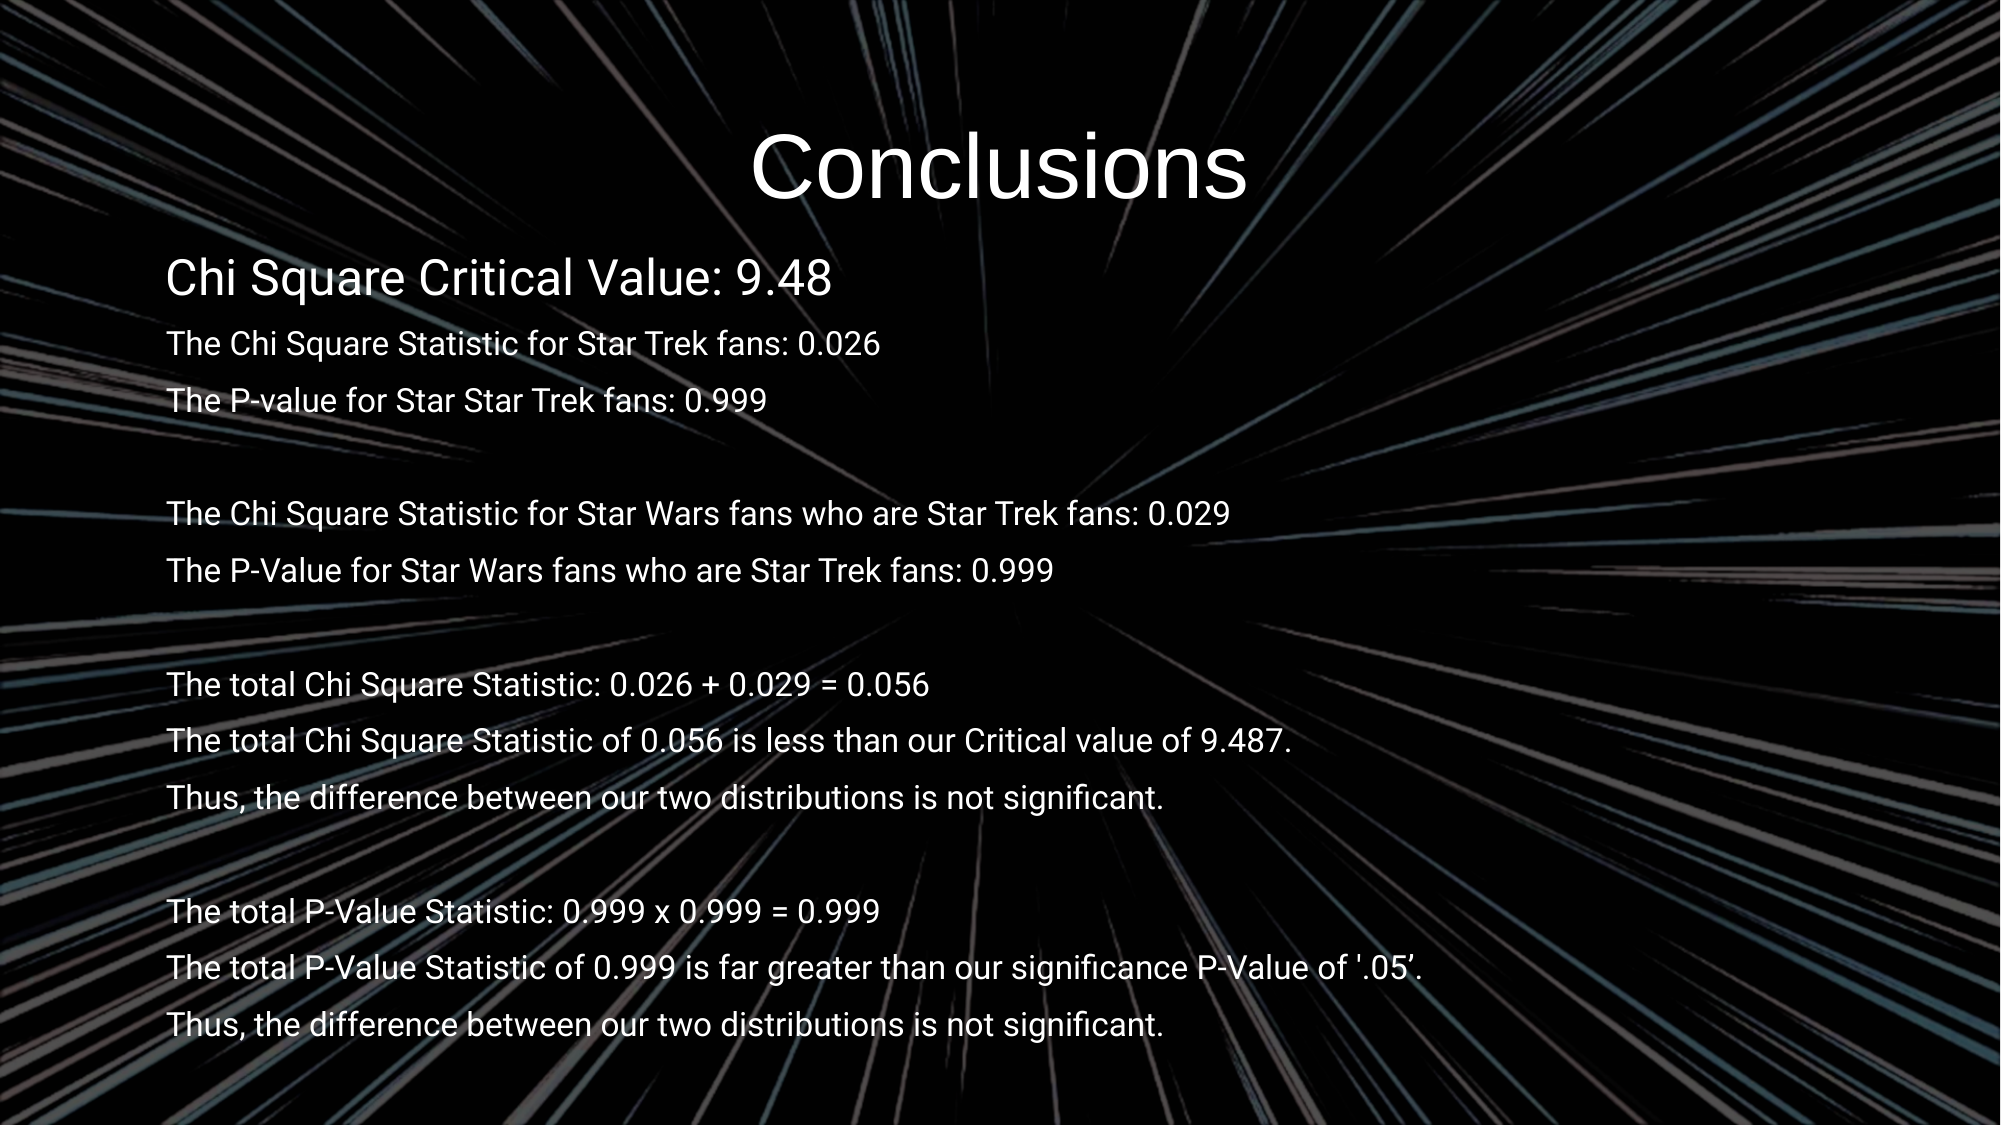

# Conclusions
Chi Square Critical Value: 9.48
The Chi Square Statistic for Star Trek fans: 0.026
The P-value for Star Star Trek fans: 0.999

The Chi Square Statistic for Star Wars fans who are Star Trek fans: 0.029
The P-Value for Star Wars fans who are Star Trek fans: 0.999

The total Chi Square Statistic: 0.026 + 0.029 = 0.056
The total Chi Square Statistic of 0.056 is less than our Critical value of 9.487.
Thus, the difference between our two distributions is not significant.

The total P-Value Statistic: 0.999 x 0.999 = 0.999
The total P-Value Statistic of 0.999 is far greater than our significance P-Value of '.05’.
Thus, the difference between our two distributions is not significant.